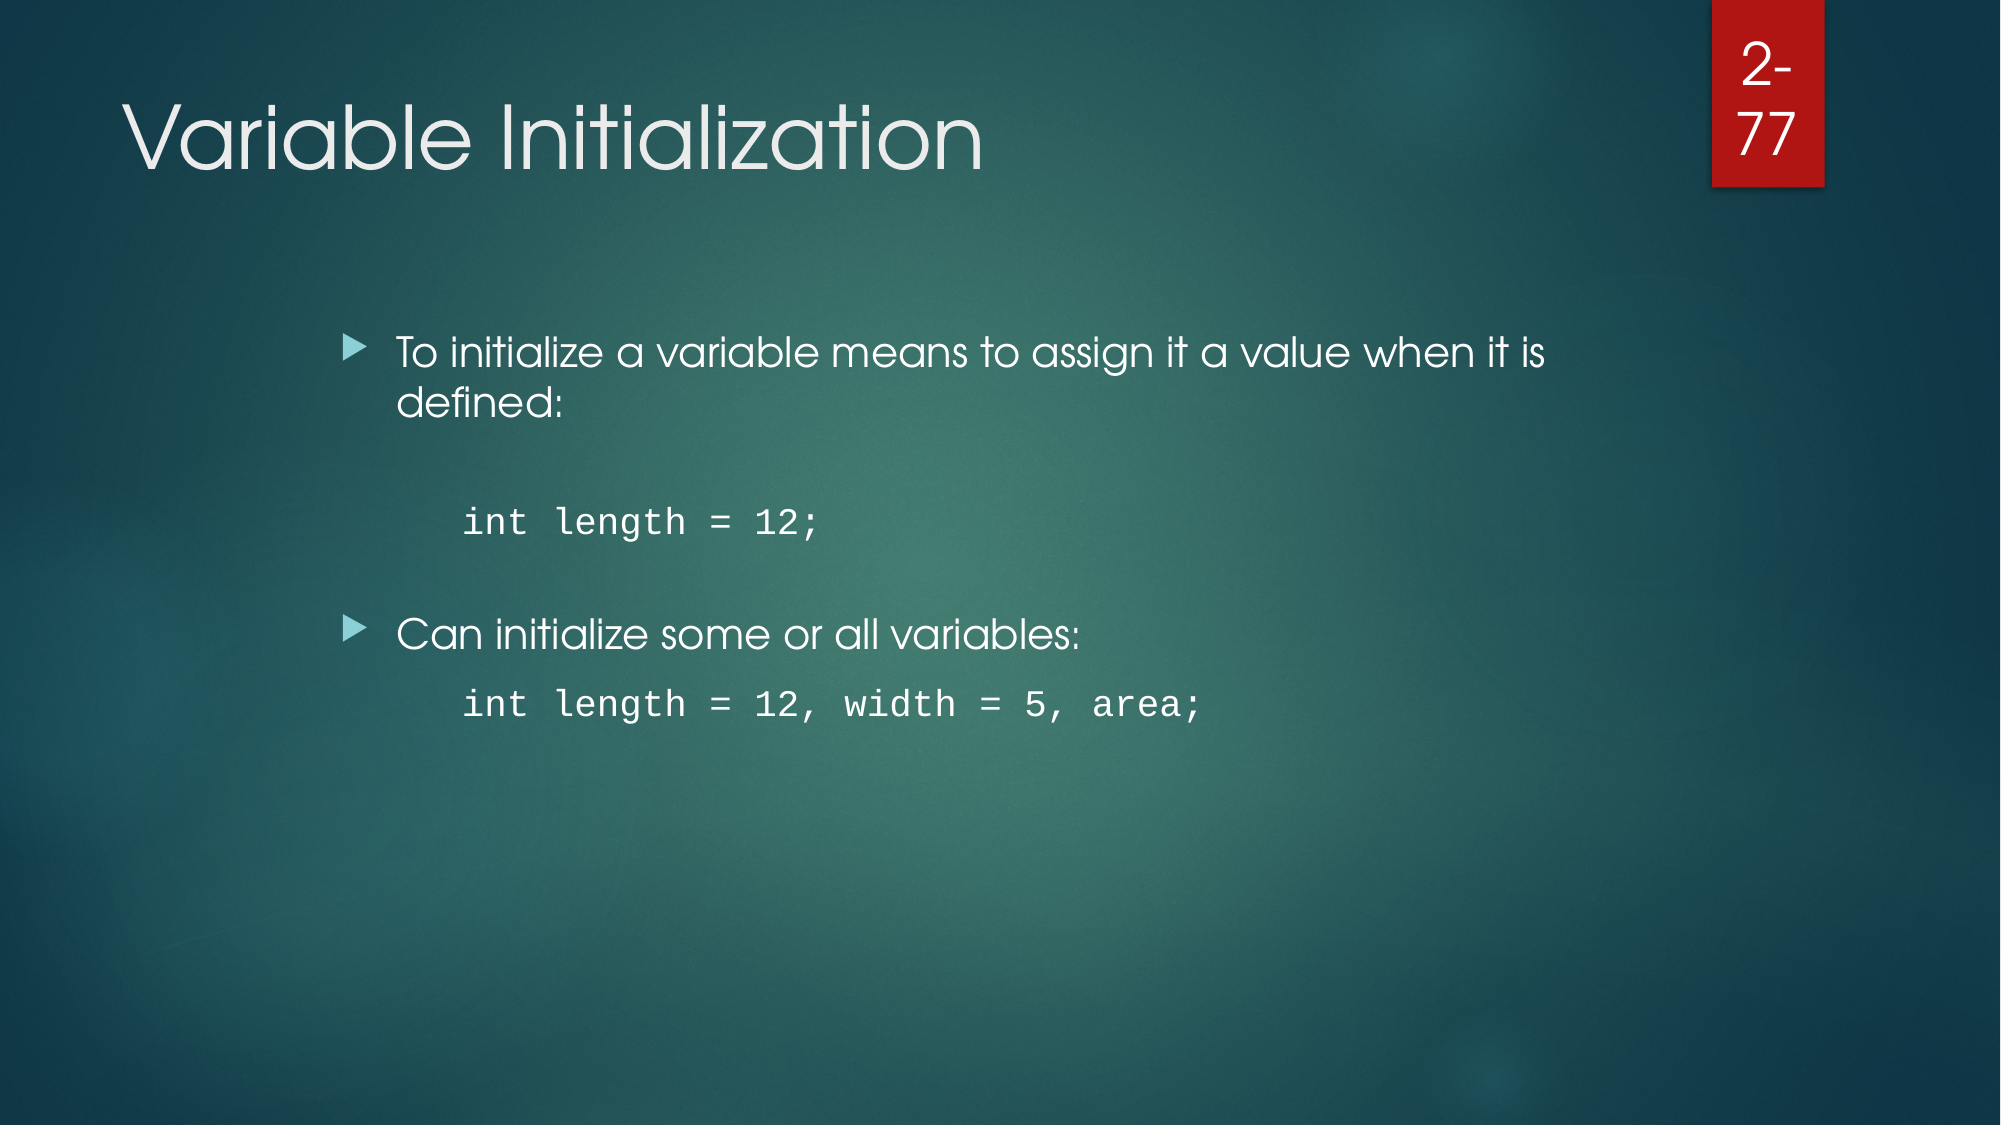

2-77
# Variable Initialization
To initialize a variable means to assign it a value when it is defined:
	int length = 12;
Can initialize some or all variables:
	int length = 12, width = 5, area;